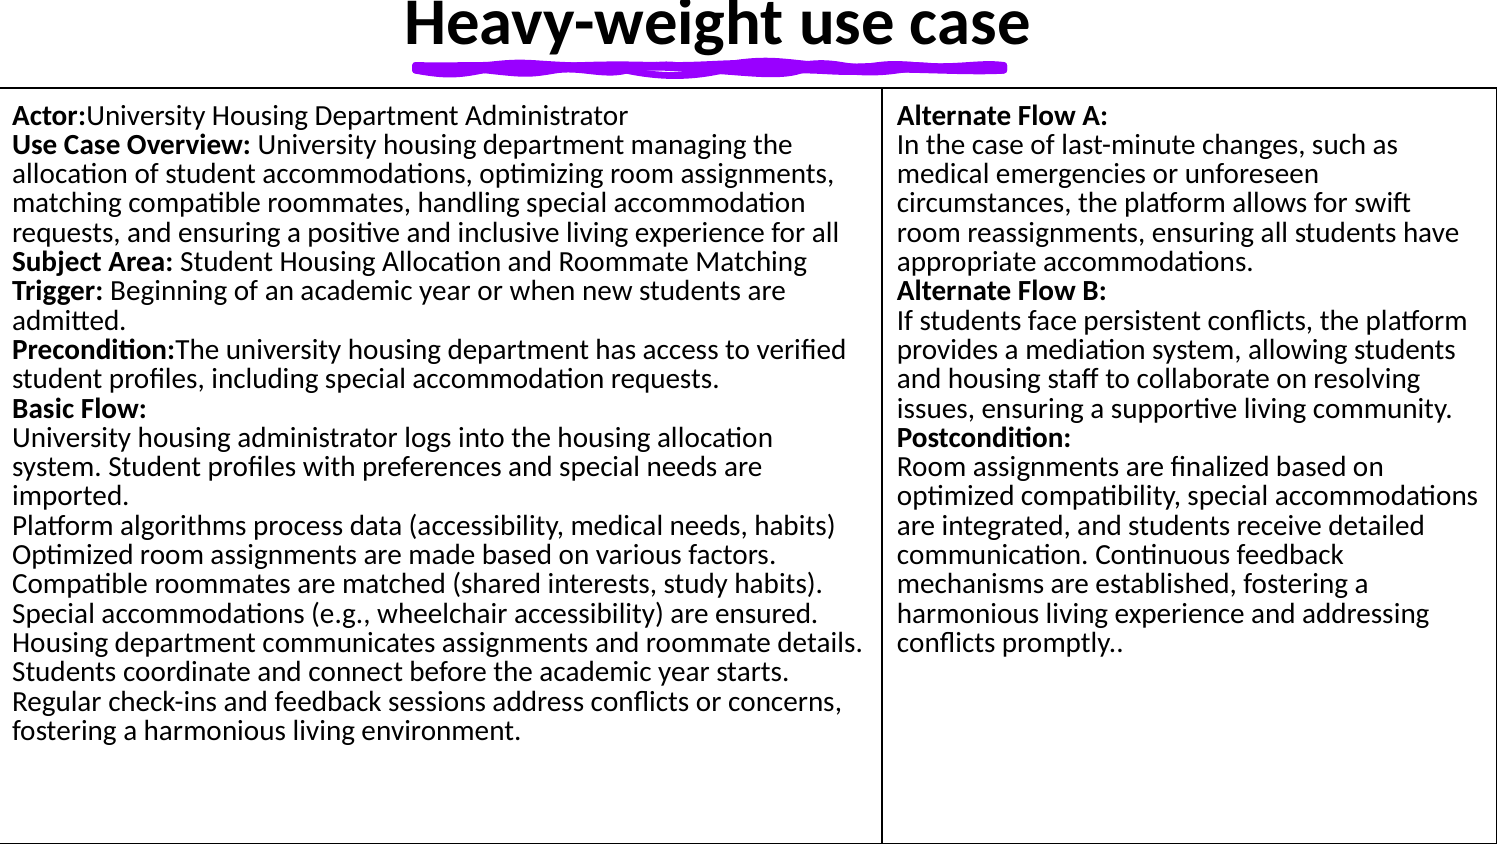

# Heavy-weight use case

| Actor:University Housing Department Administrator Use Case Overview: University housing department managing the allocation of student accommodations, optimizing room assignments, matching compatible roommates, handling special accommodation requests, and ensuring a positive and inclusive living experience for all Subject Area: Student Housing Allocation and Roommate Matching Trigger: Beginning of an academic year or when new students are admitted. Precondition:The university housing department has access to verified student profiles, including special accommodation requests. Basic Flow: University housing administrator logs into the housing allocation system. Student profiles with preferences and special needs are imported. Platform algorithms process data (accessibility, medical needs, habits) Optimized room assignments are made based on various factors. Compatible roommates are matched (shared interests, study habits). Special accommodations (e.g., wheelchair accessibility) are ensured. Housing department communicates assignments and roommate details. Students coordinate and connect before the academic year starts. Regular check-ins and feedback sessions address conflicts or concerns, fostering a harmonious living environment. | Alternate Flow A: In the case of last-minute changes, such as medical emergencies or unforeseen circumstances, the platform allows for swift room reassignments, ensuring all students have appropriate accommodations. Alternate Flow B: If students face persistent conflicts, the platform provides a mediation system, allowing students and housing staff to collaborate on resolving issues, ensuring a supportive living community. Postcondition: Room assignments are finalized based on optimized compatibility, special accommodations are integrated, and students receive detailed communication. Continuous feedback mechanisms are established, fostering a harmonious living experience and addressing conflicts promptly.. |
| --- | --- |